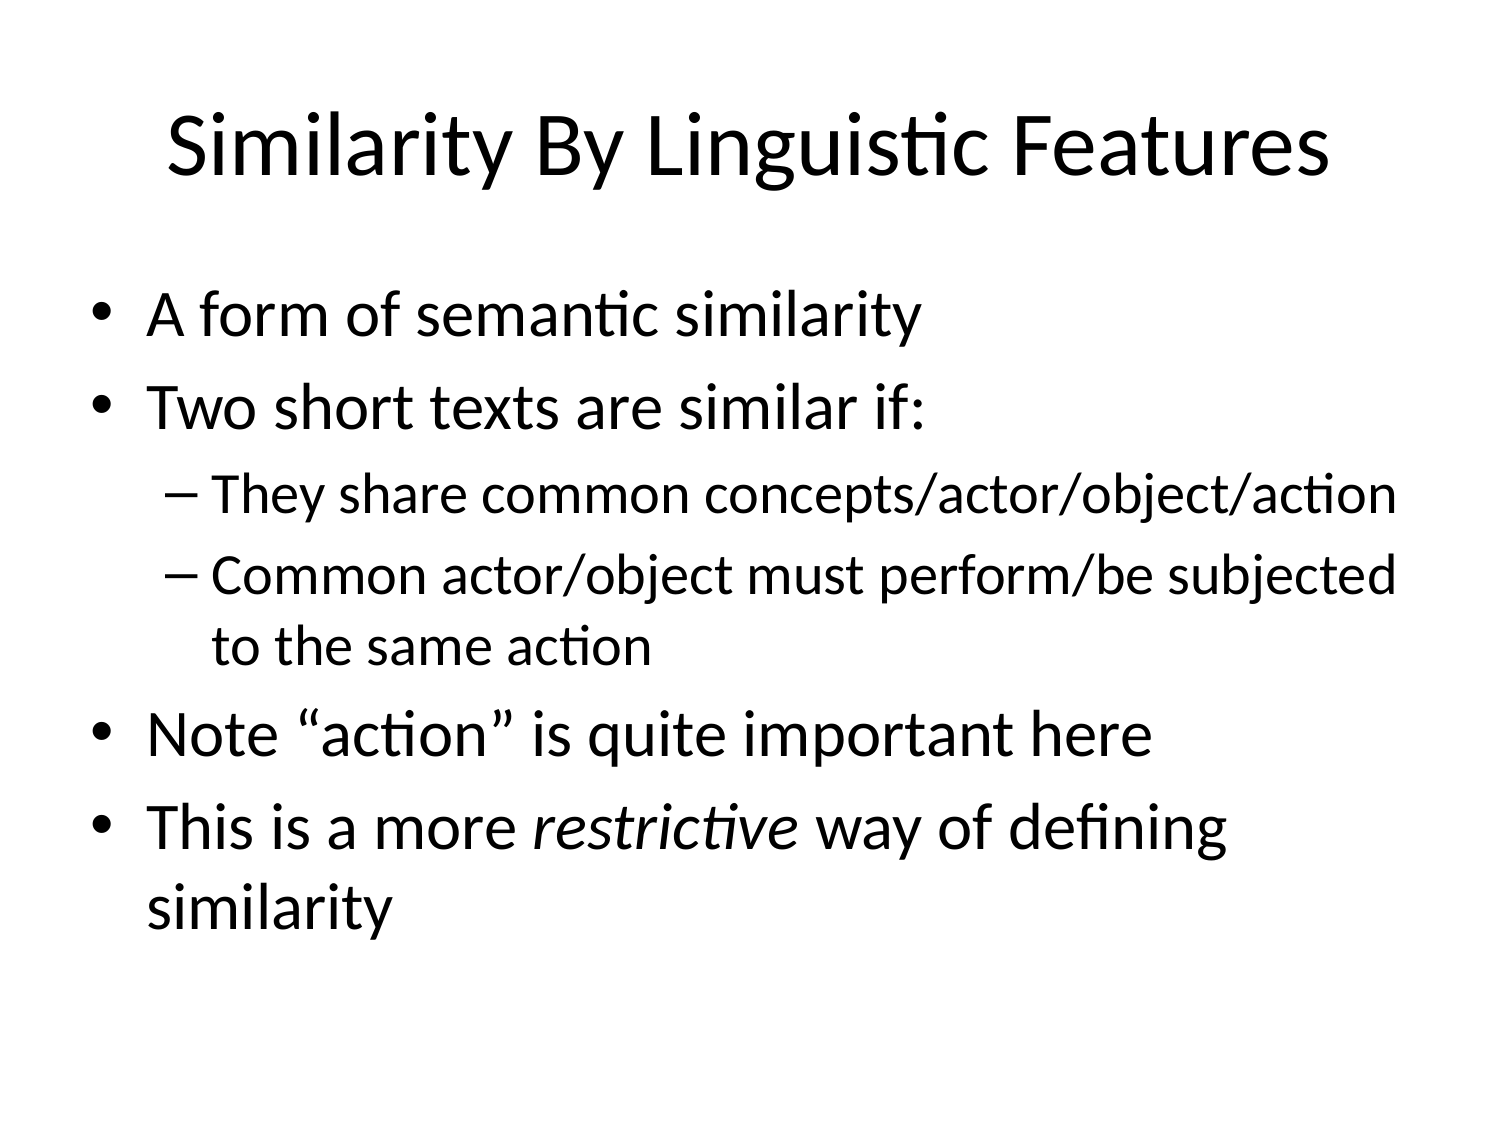

# Similarity By Linguistic Features
A form of semantic similarity
Two short texts are similar if:
They share common concepts/actor/object/action
Common actor/object must perform/be subjected to the same action
Note “action” is quite important here
This is a more restrictive way of defining similarity